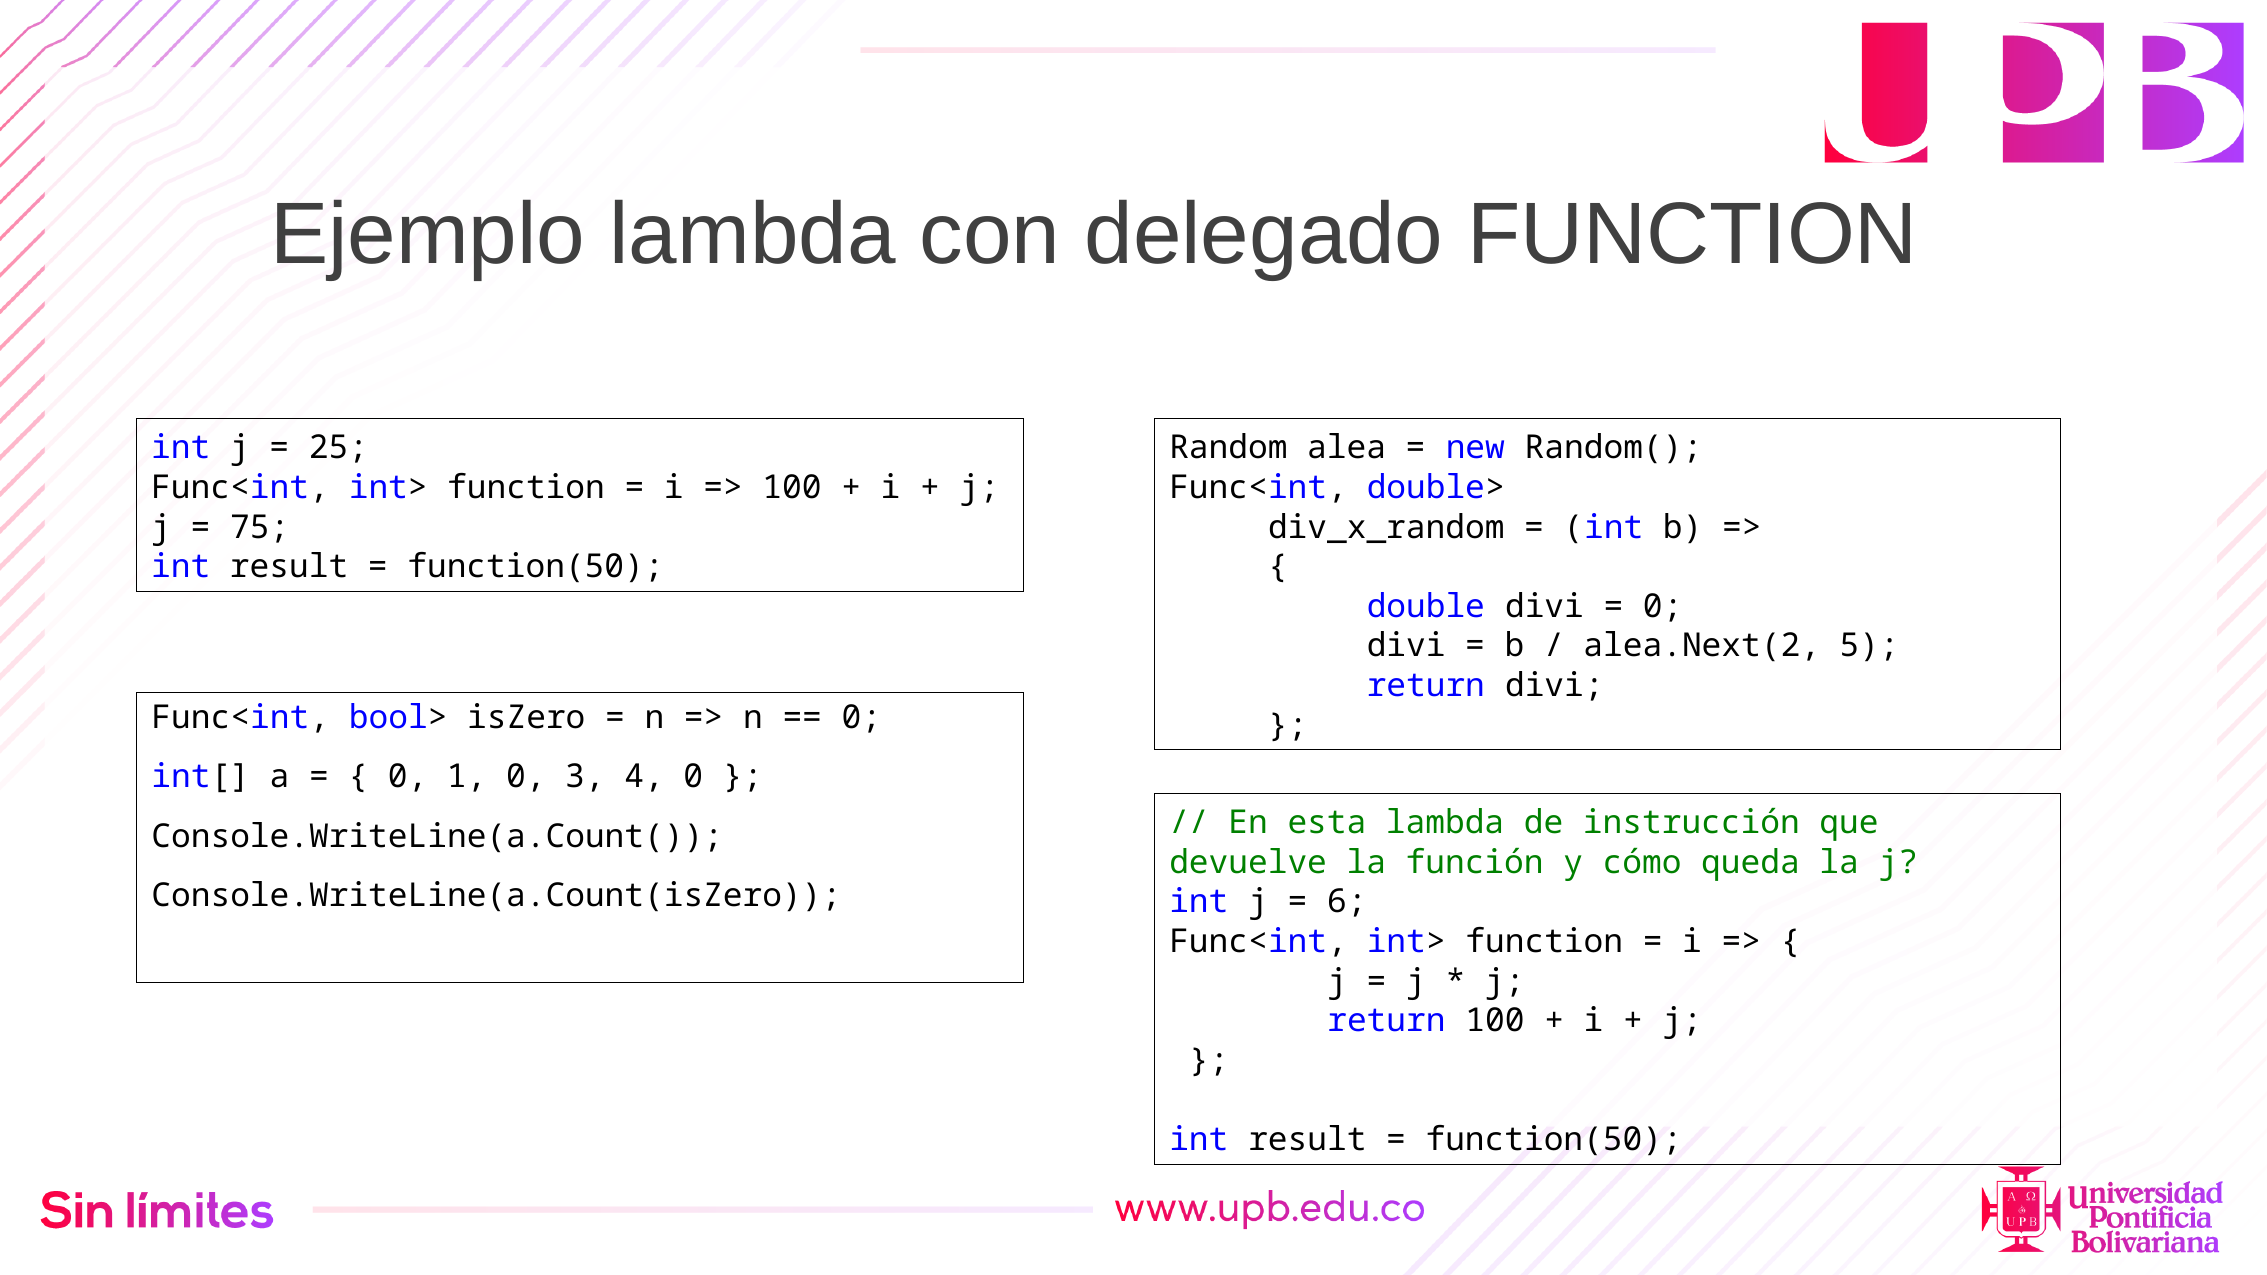

# Ejemplo lambda con delegado FUNCTION
Random alea = new Random();
Func<int, double>
     div_x_random = (int b) =>
     {
          double divi = 0;
          divi = b / alea.Next(2, 5);
          return divi;
     };
int j = 25;
Func<int, int> function = i => 100 + i + j;
j = 75;
int result = function(50);
Func<int, bool> isZero = n => n == 0;
int[] a = { 0, 1, 0, 3, 4, 0 };
Console.WriteLine(a.Count());
Console.WriteLine(a.Count(isZero));
// En esta lambda de instrucción que devuelve la función y cómo queda la j?
int j = 6;
Func<int, int> function = i => {
        j = j * j;
        return 100 + i + j;
 };

int result = function(50);